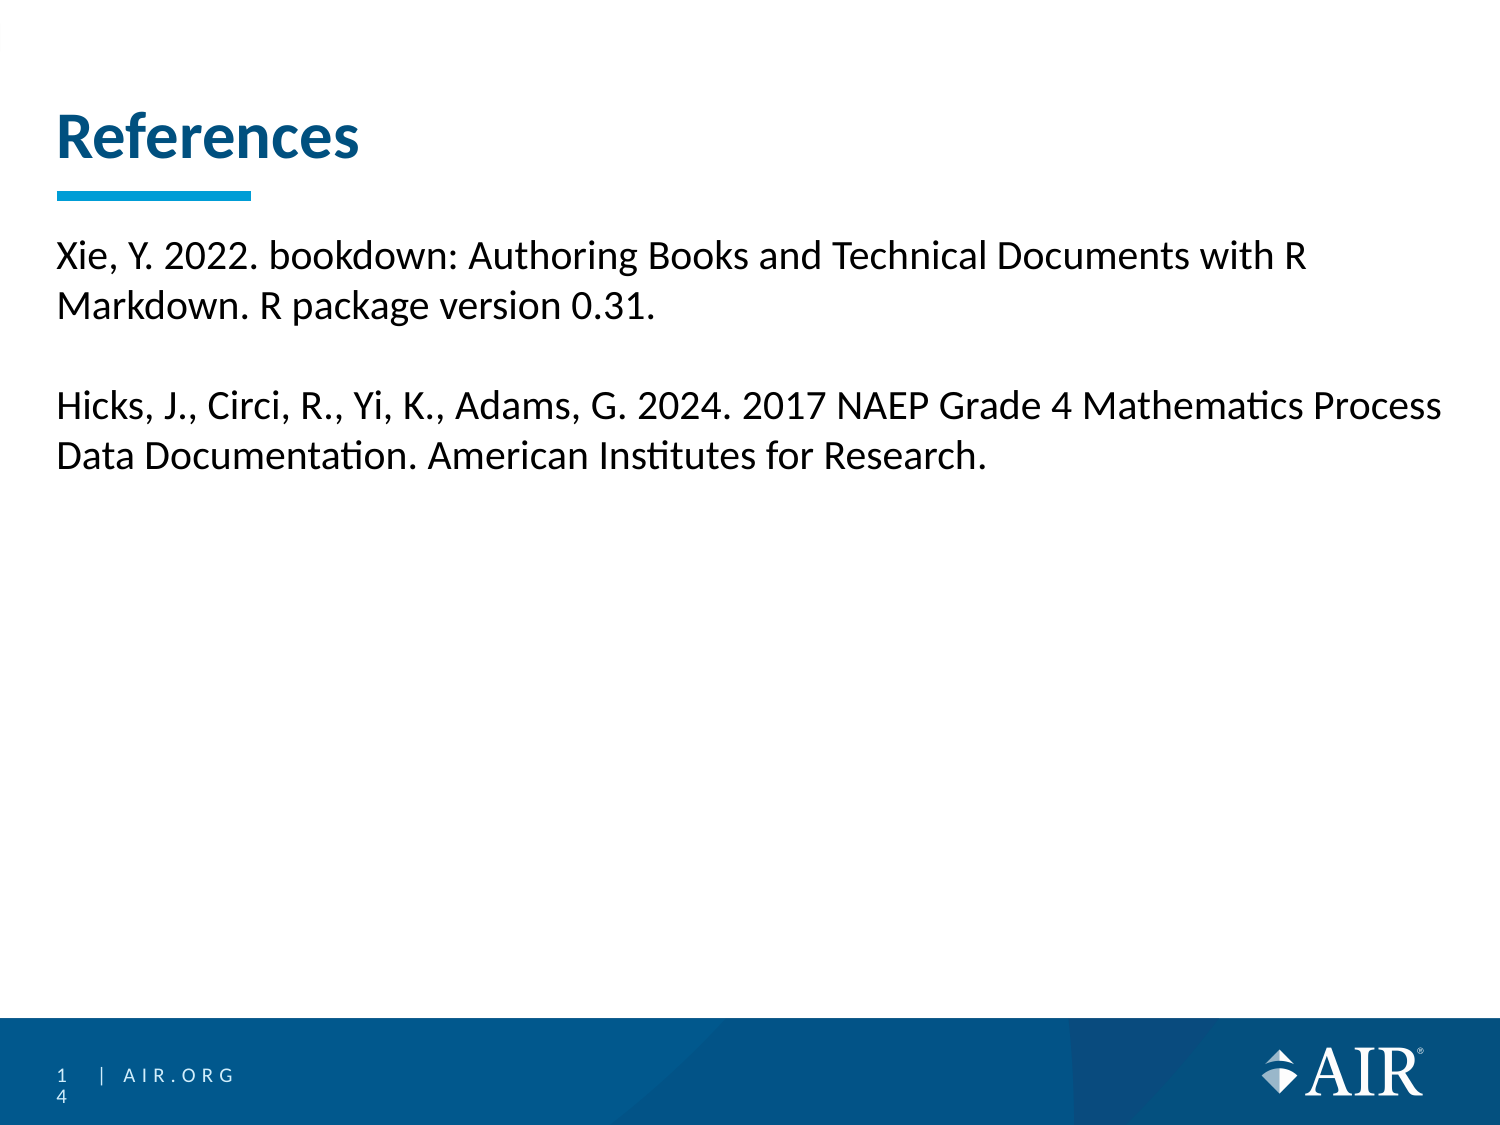

# References

Xie, Y. 2022. bookdown: Authoring Books and Technical Documents with R Markdown. R package version 0.31.

Hicks, J., Circi, R., Yi, K., Adams, G. 2024. 2017 NAEP Grade 4 Mathematics Process Data Documentation. American Institutes for Research.

14